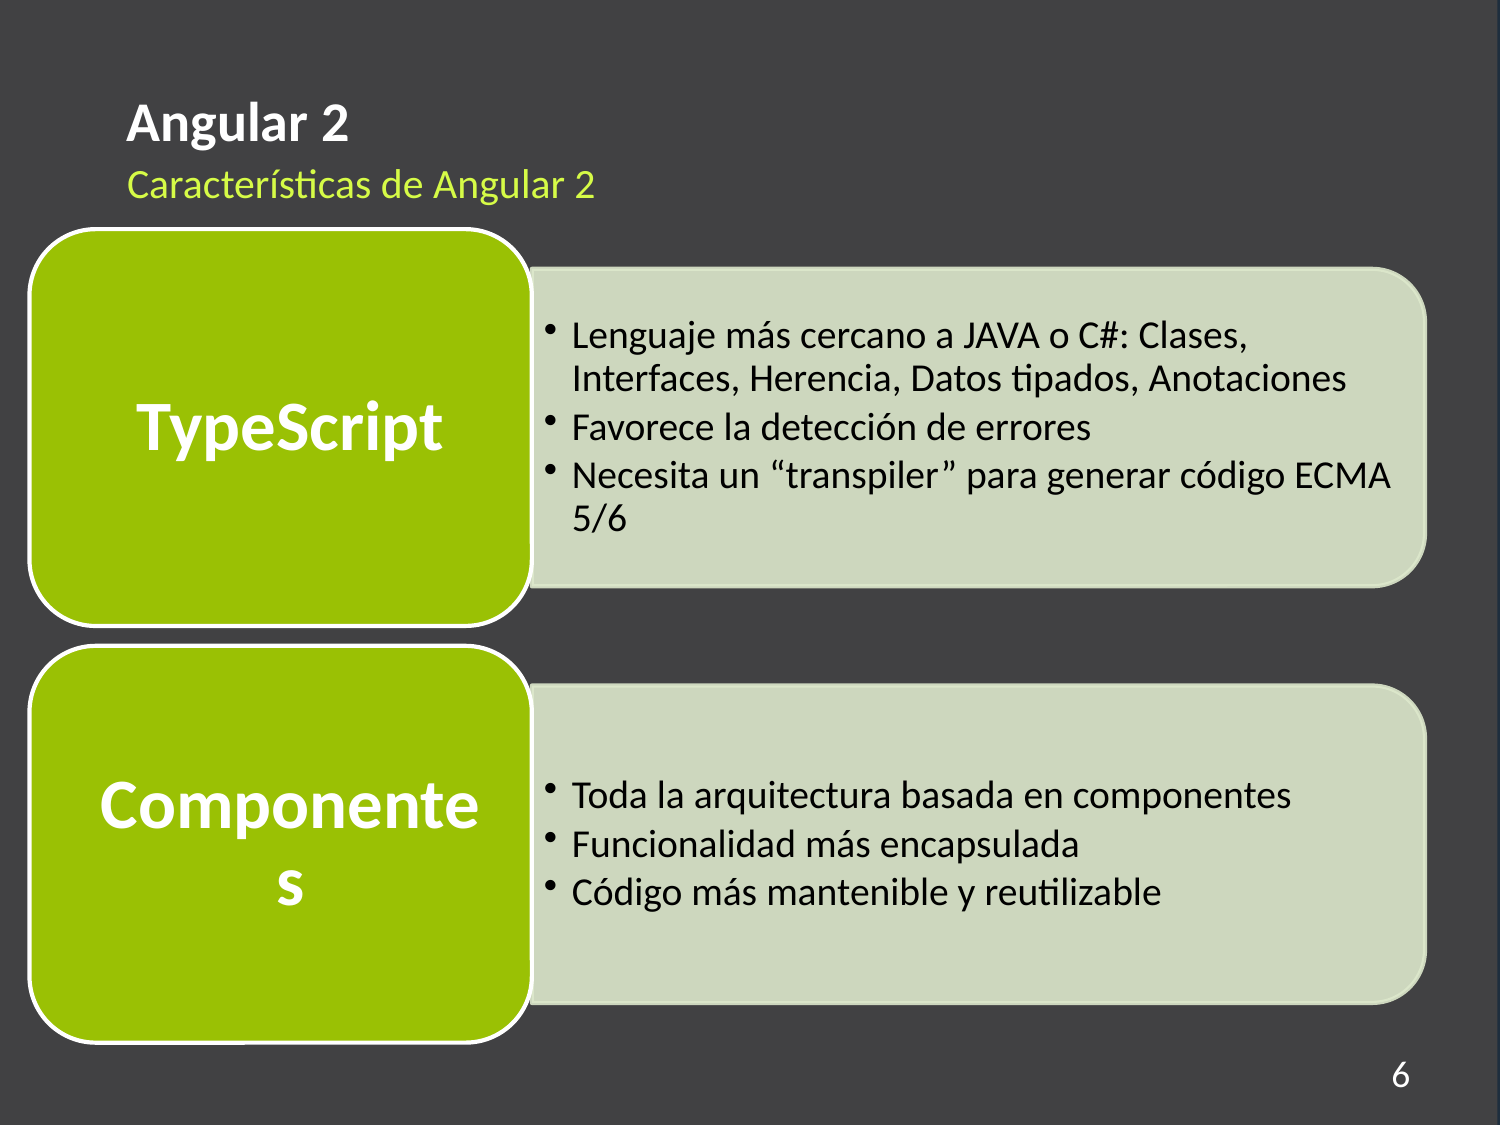

Angular 2
Características de Angular 2

Lenguaje más cercano a JAVA o C#: Clases, Interfaces, Herencia, Datos tipados, Anotaciones
Favorece la detección de errores
Necesita un “transpiler” para generar código ECMA 5/6
TypeScript
Toda la arquitectura basada en componentes
Funcionalidad más encapsulada
Código más mantenible y reutilizable
Componentes

6